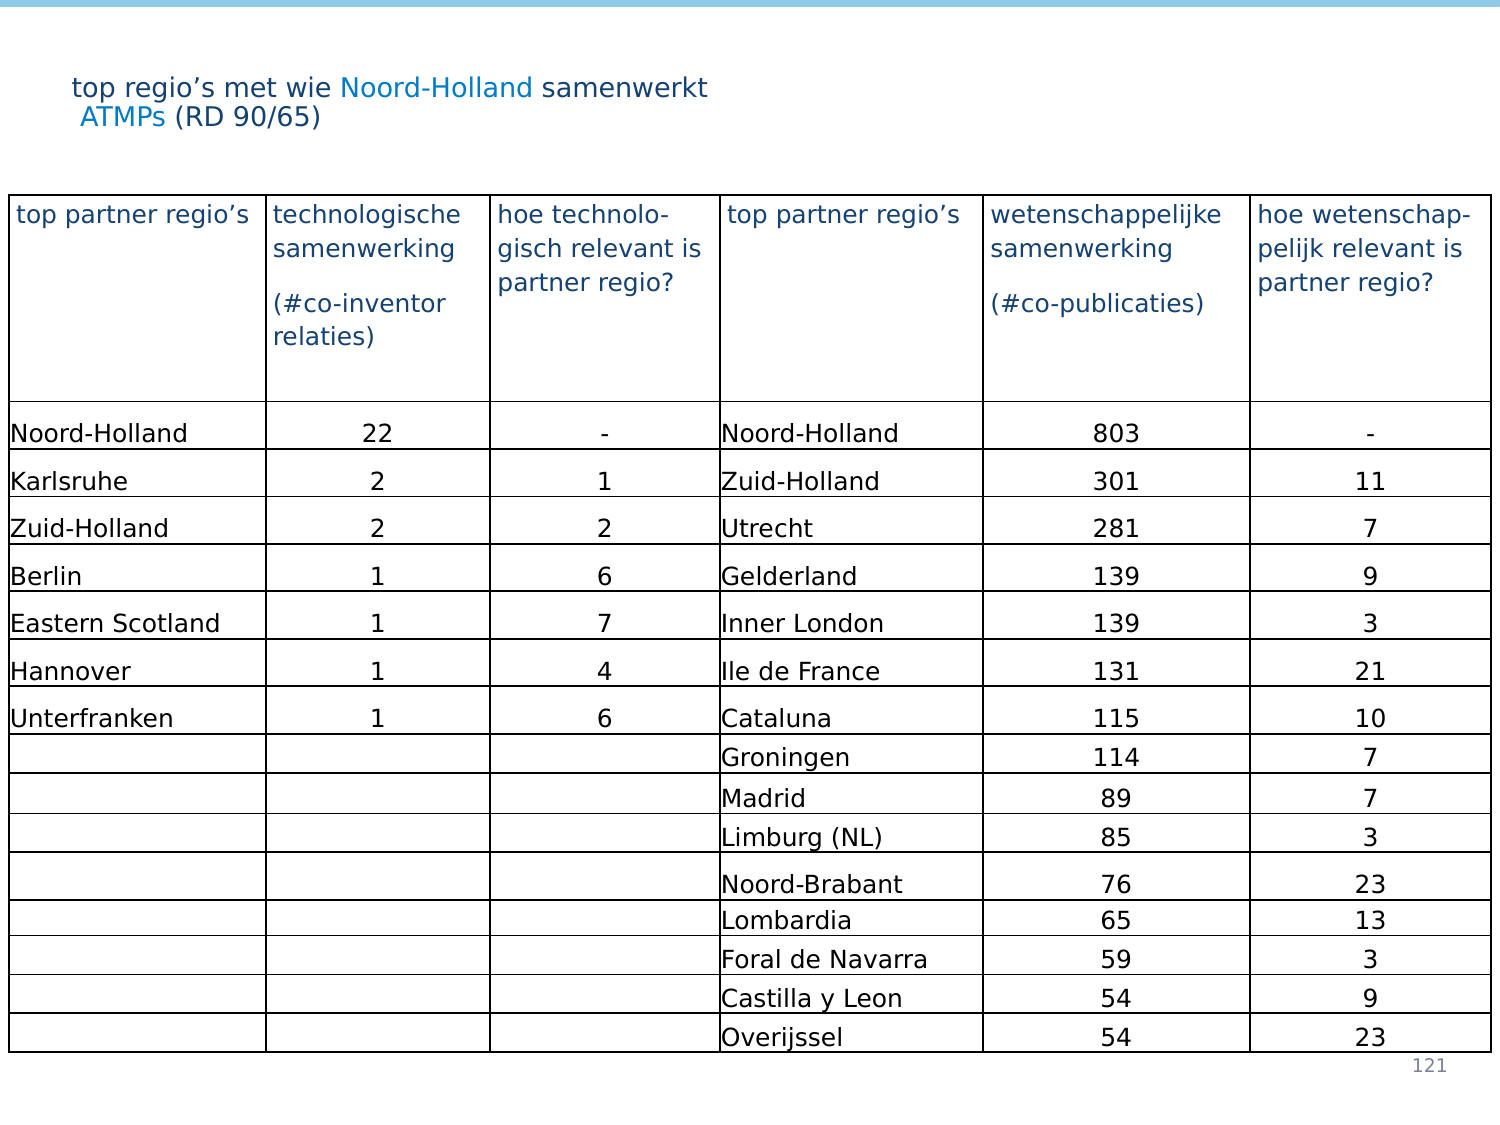

# top regio’s met wie Noord-Holland samenwerkt ATMPs (RD 90/65)
| top partner regio’s | technologische samenwerking (#co-inventor relaties) | hoe technolo-gisch relevant is partner regio? | top partner regio’s | wetenschappelijke samenwerking (#co-publicaties) | hoe wetenschap-pelijk relevant is partner regio? |
| --- | --- | --- | --- | --- | --- |
| Noord-Holland | 22 | - | Noord-Holland | 803 | - |
| Karlsruhe | 2 | 1 | Zuid-Holland | 301 | 11 |
| Zuid-Holland | 2 | 2 | Utrecht | 281 | 7 |
| Berlin | 1 | 6 | Gelderland | 139 | 9 |
| Eastern Scotland | 1 | 7 | Inner London | 139 | 3 |
| Hannover | 1 | 4 | Ile de France | 131 | 21 |
| Unterfranken | 1 | 6 | Cataluna | 115 | 10 |
|  |  |  | Groningen | 114 | 7 |
|  |  |  | Madrid | 89 | 7 |
|  |  |  | Limburg (NL) | 85 | 3 |
|  |  |  | Noord-Brabant | 76 | 23 |
|  |  |  | Lombardia | 65 | 13 |
|  |  |  | Foral de Navarra | 59 | 3 |
|  |  |  | Castilla y Leon | 54 | 9 |
|  |  |  | Overijssel | 54 | 23 |

121